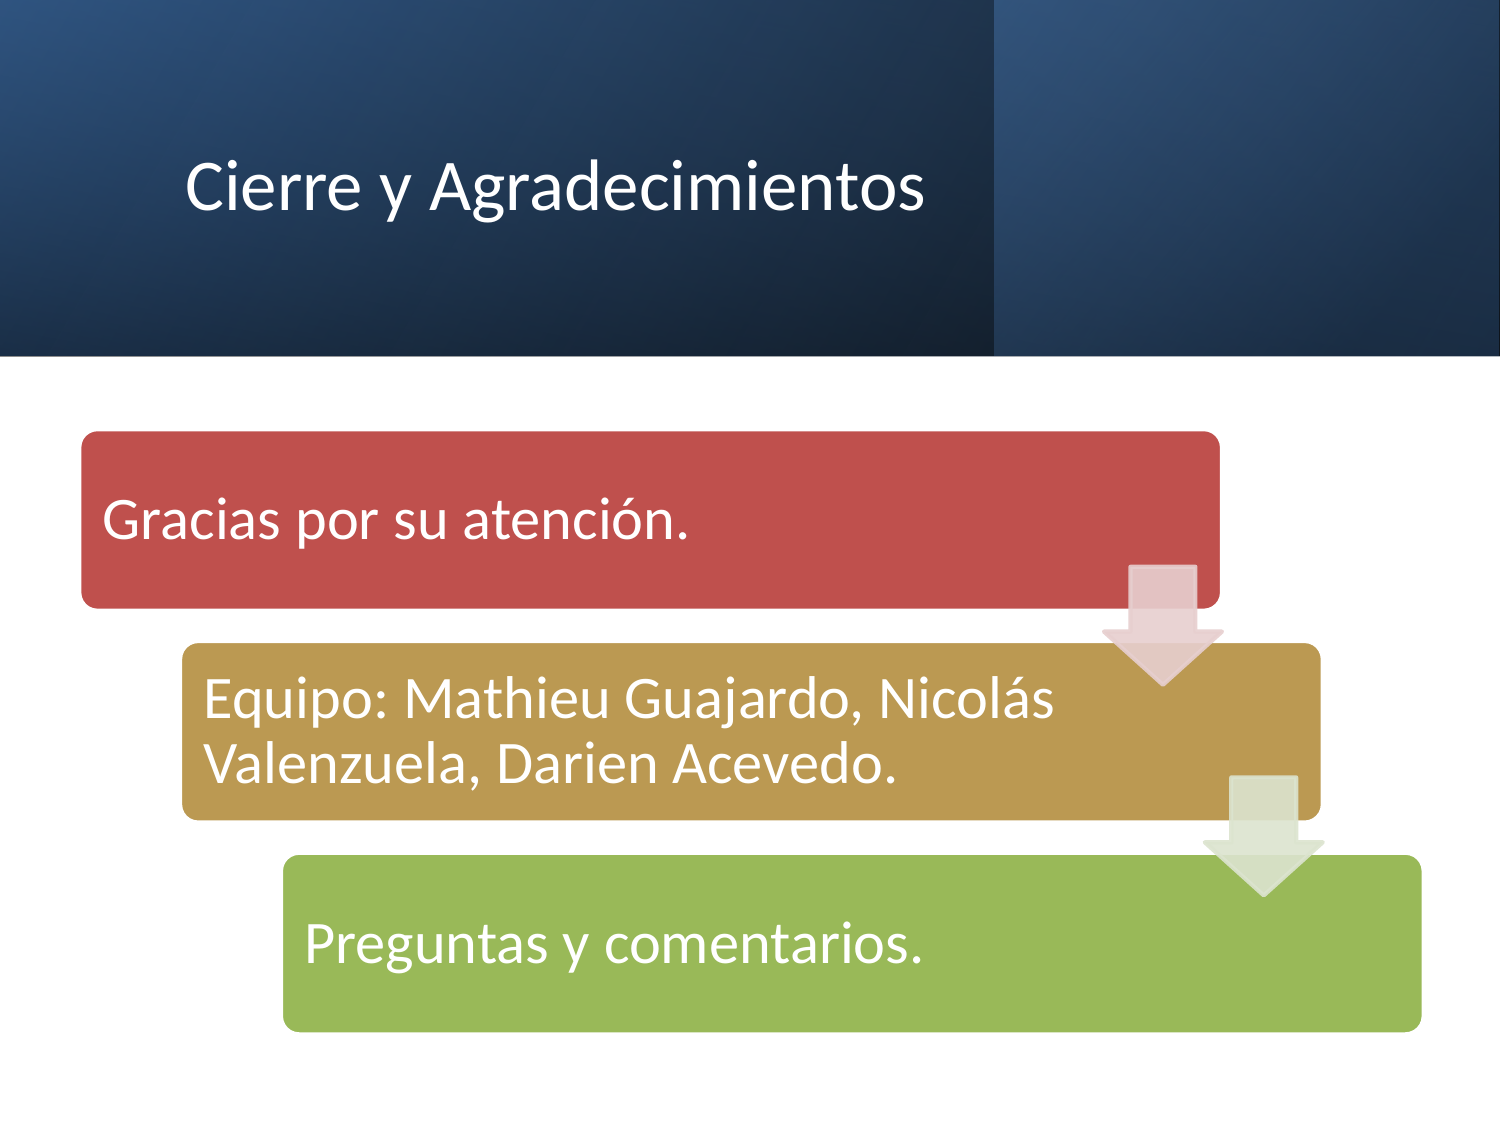

# Cierre y Agradecimientos

Gracias por su atención.

Equipo: Mathieu Guajardo, Nicolás Valenzuela, Darien Acevedo.

Preguntas y comentarios.